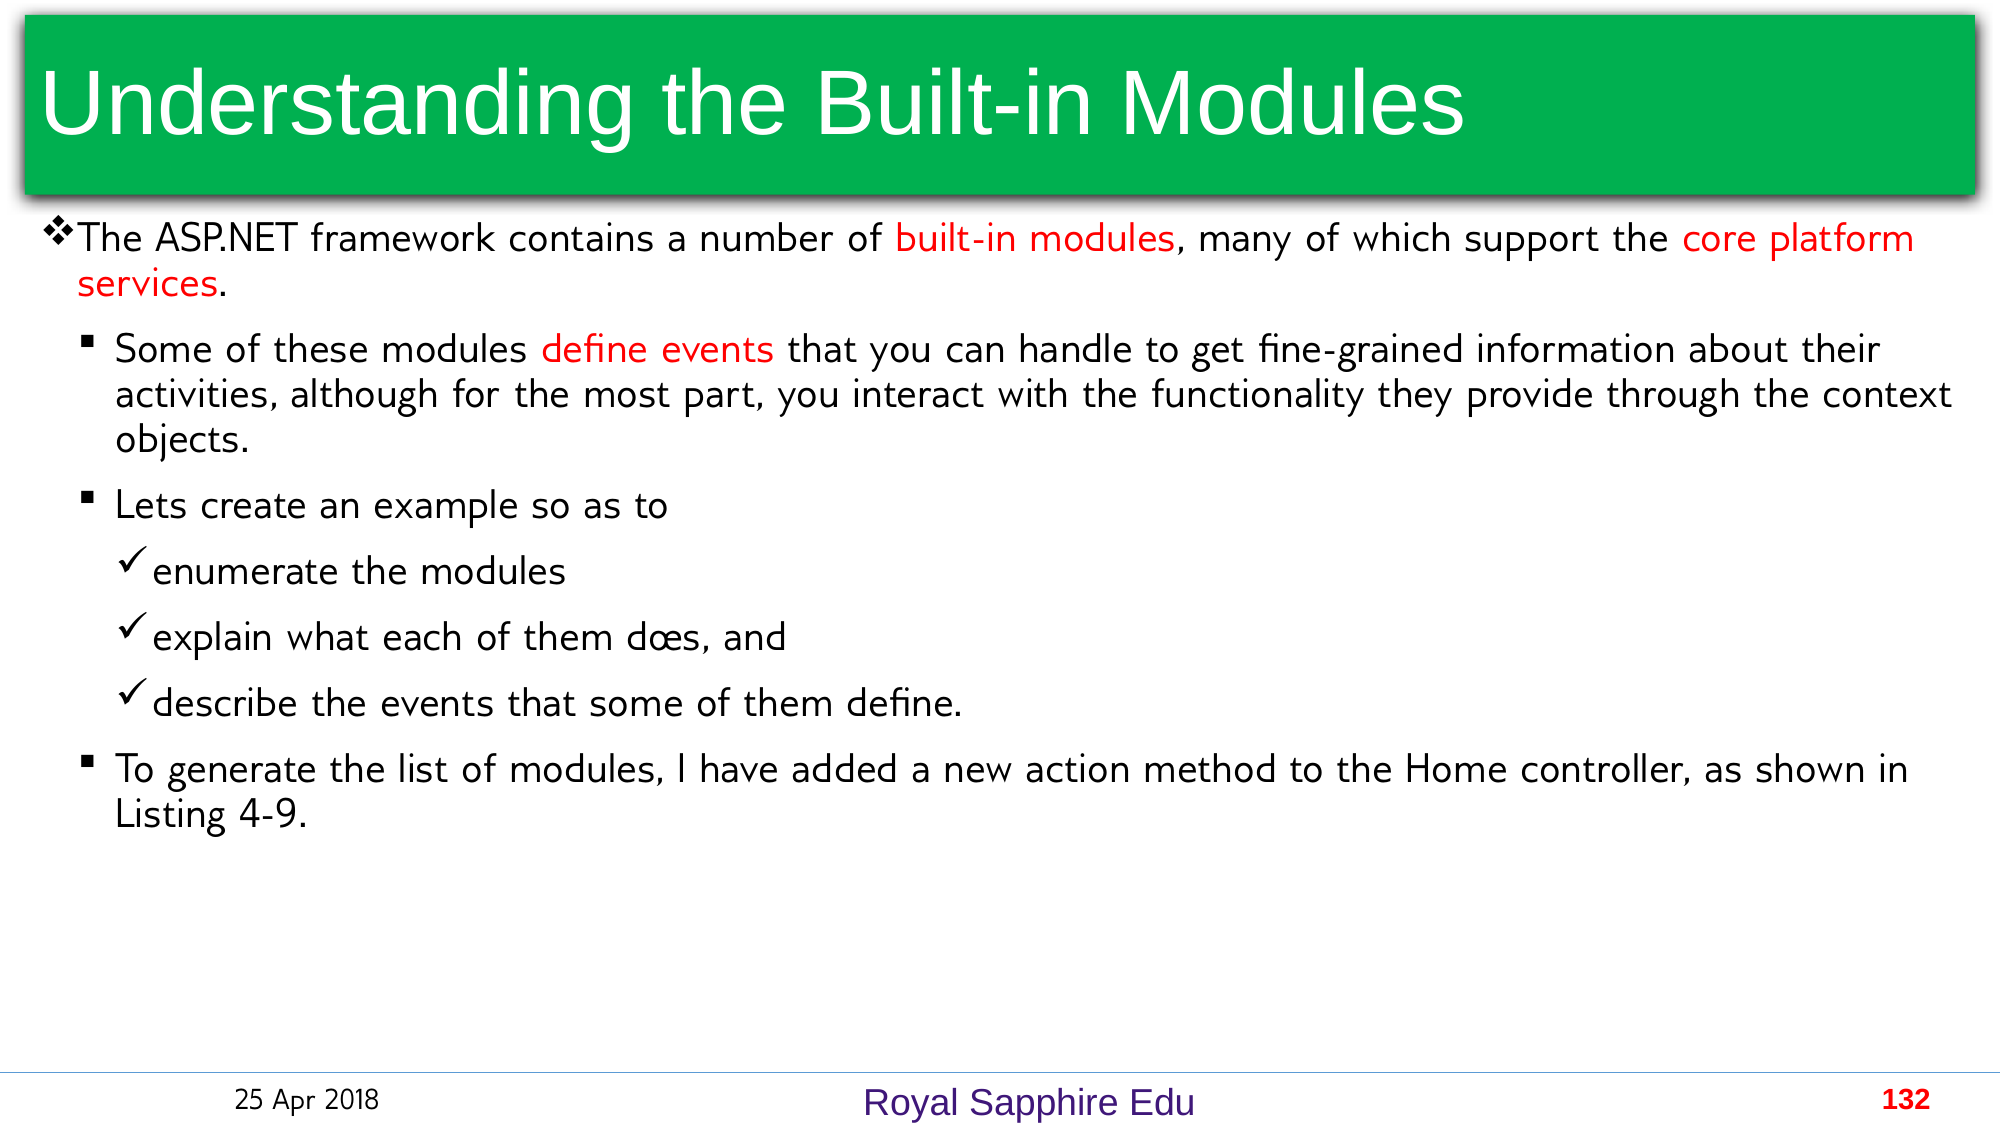

# Understanding the Built-in Modules
The ASP.NET framework contains a number of built-in modules, many of which support the core platform services.
Some of these modules define events that you can handle to get fine-grained information about their activities, although for the most part, you interact with the functionality they provide through the context objects.
Lets create an example so as to
enumerate the modules
explain what each of them does, and
describe the events that some of them define.
To generate the list of modules, I have added a new action method to the Home controller, as shown in Listing 4-9.
25 Apr 2018
132